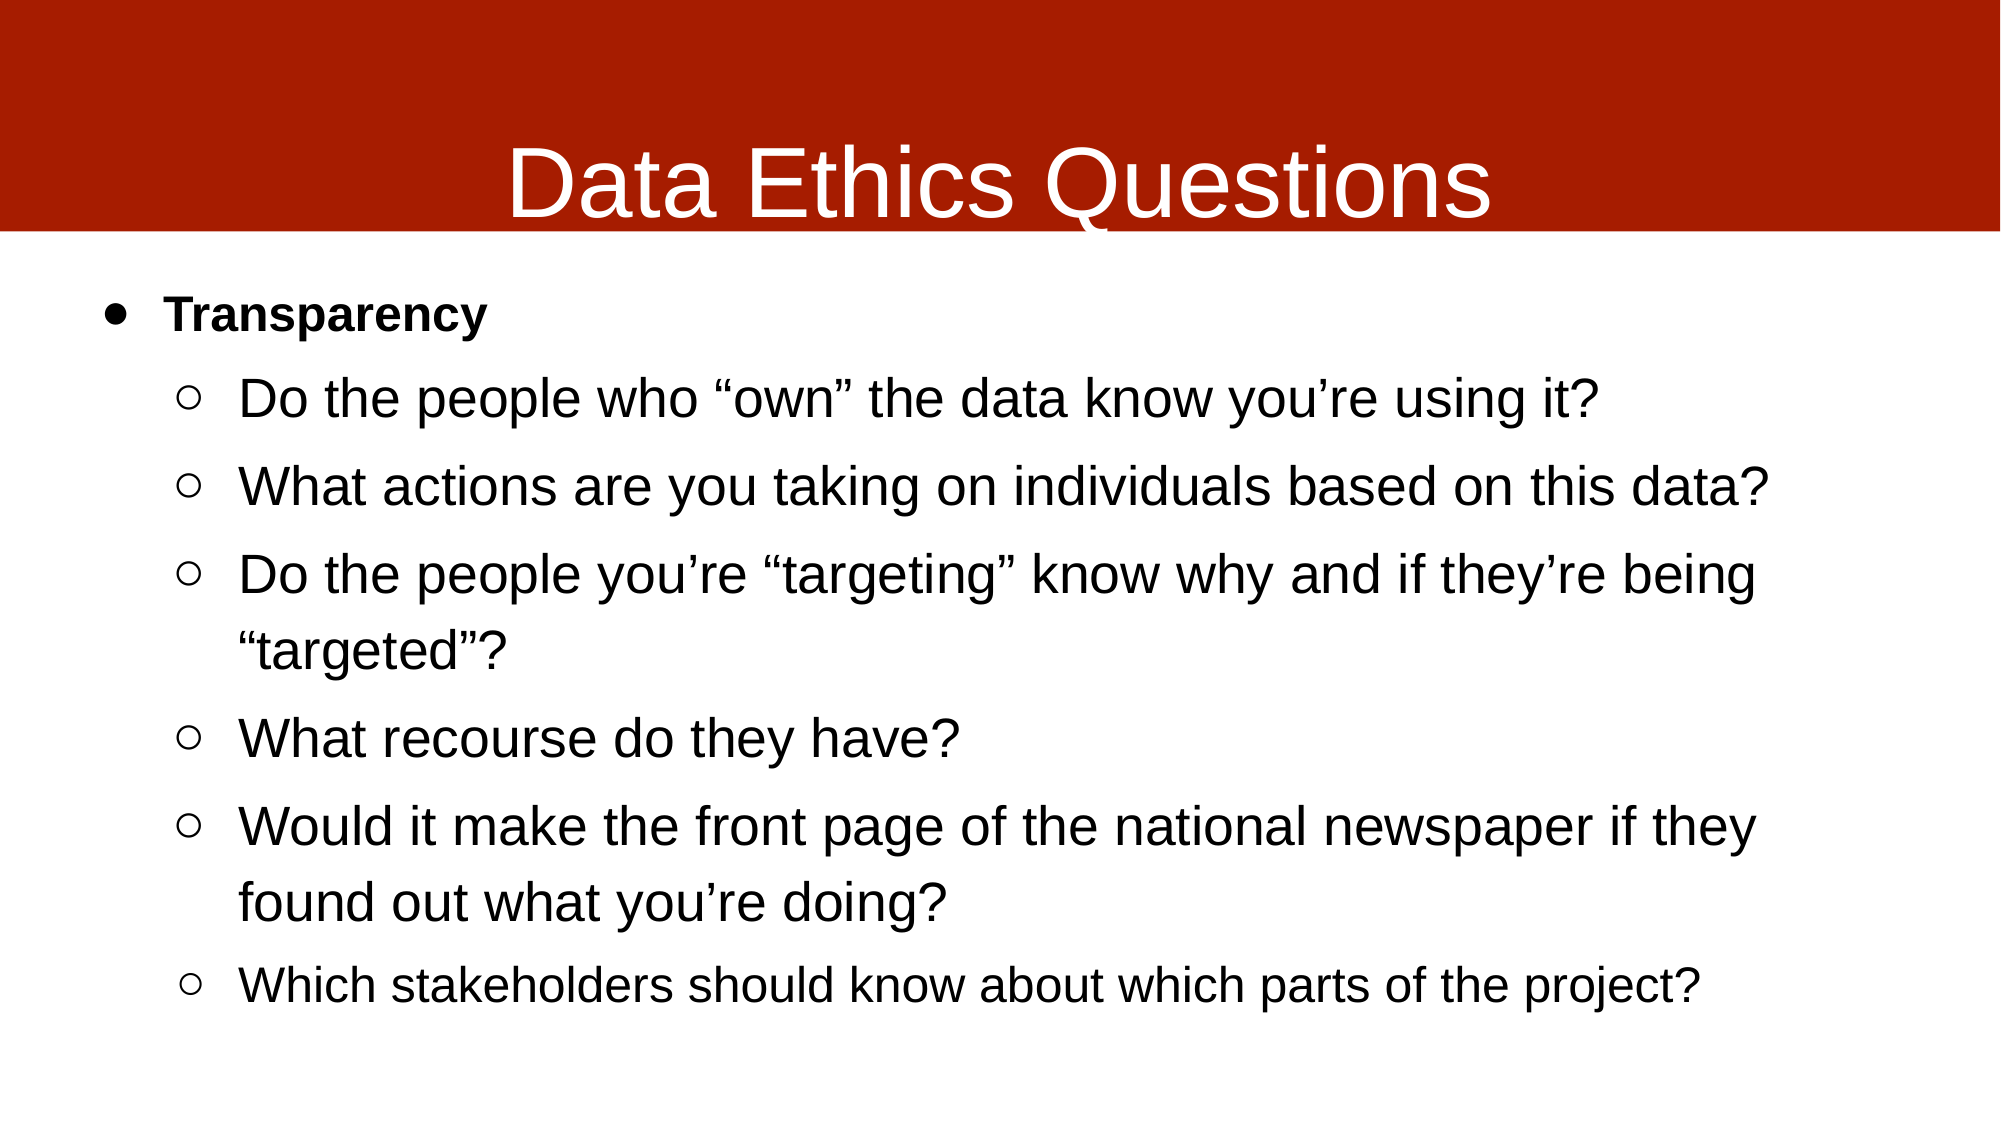

# Data Ethics Questions

Transparency
Do the people who “own” the data know you’re using it?
What actions are you taking on individuals based on this data?
Do the people you’re “targeting” know why and if they’re being “targeted”?
What recourse do they have?
Would it make the front page of the national newspaper if they found out what you’re doing?
Which stakeholders should know about which parts of the project?